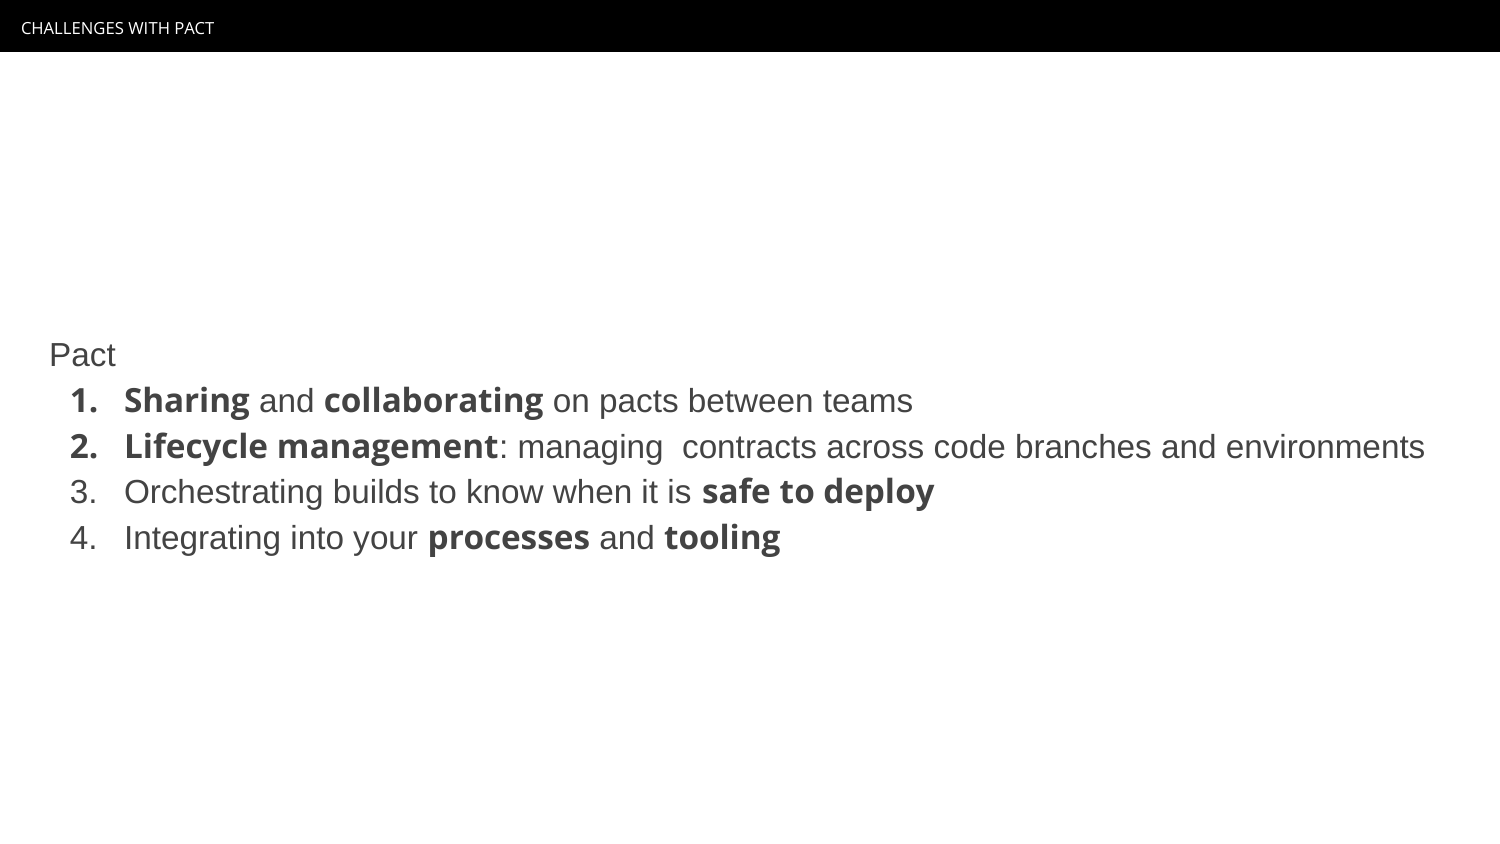

CHALLENGES WITH PACT
Pact
Sharing and collaborating on pacts between teams
Lifecycle management: managing  contracts across code branches and environments
Orchestrating builds to know when it is safe to deploy
Integrating into your processes and tooling